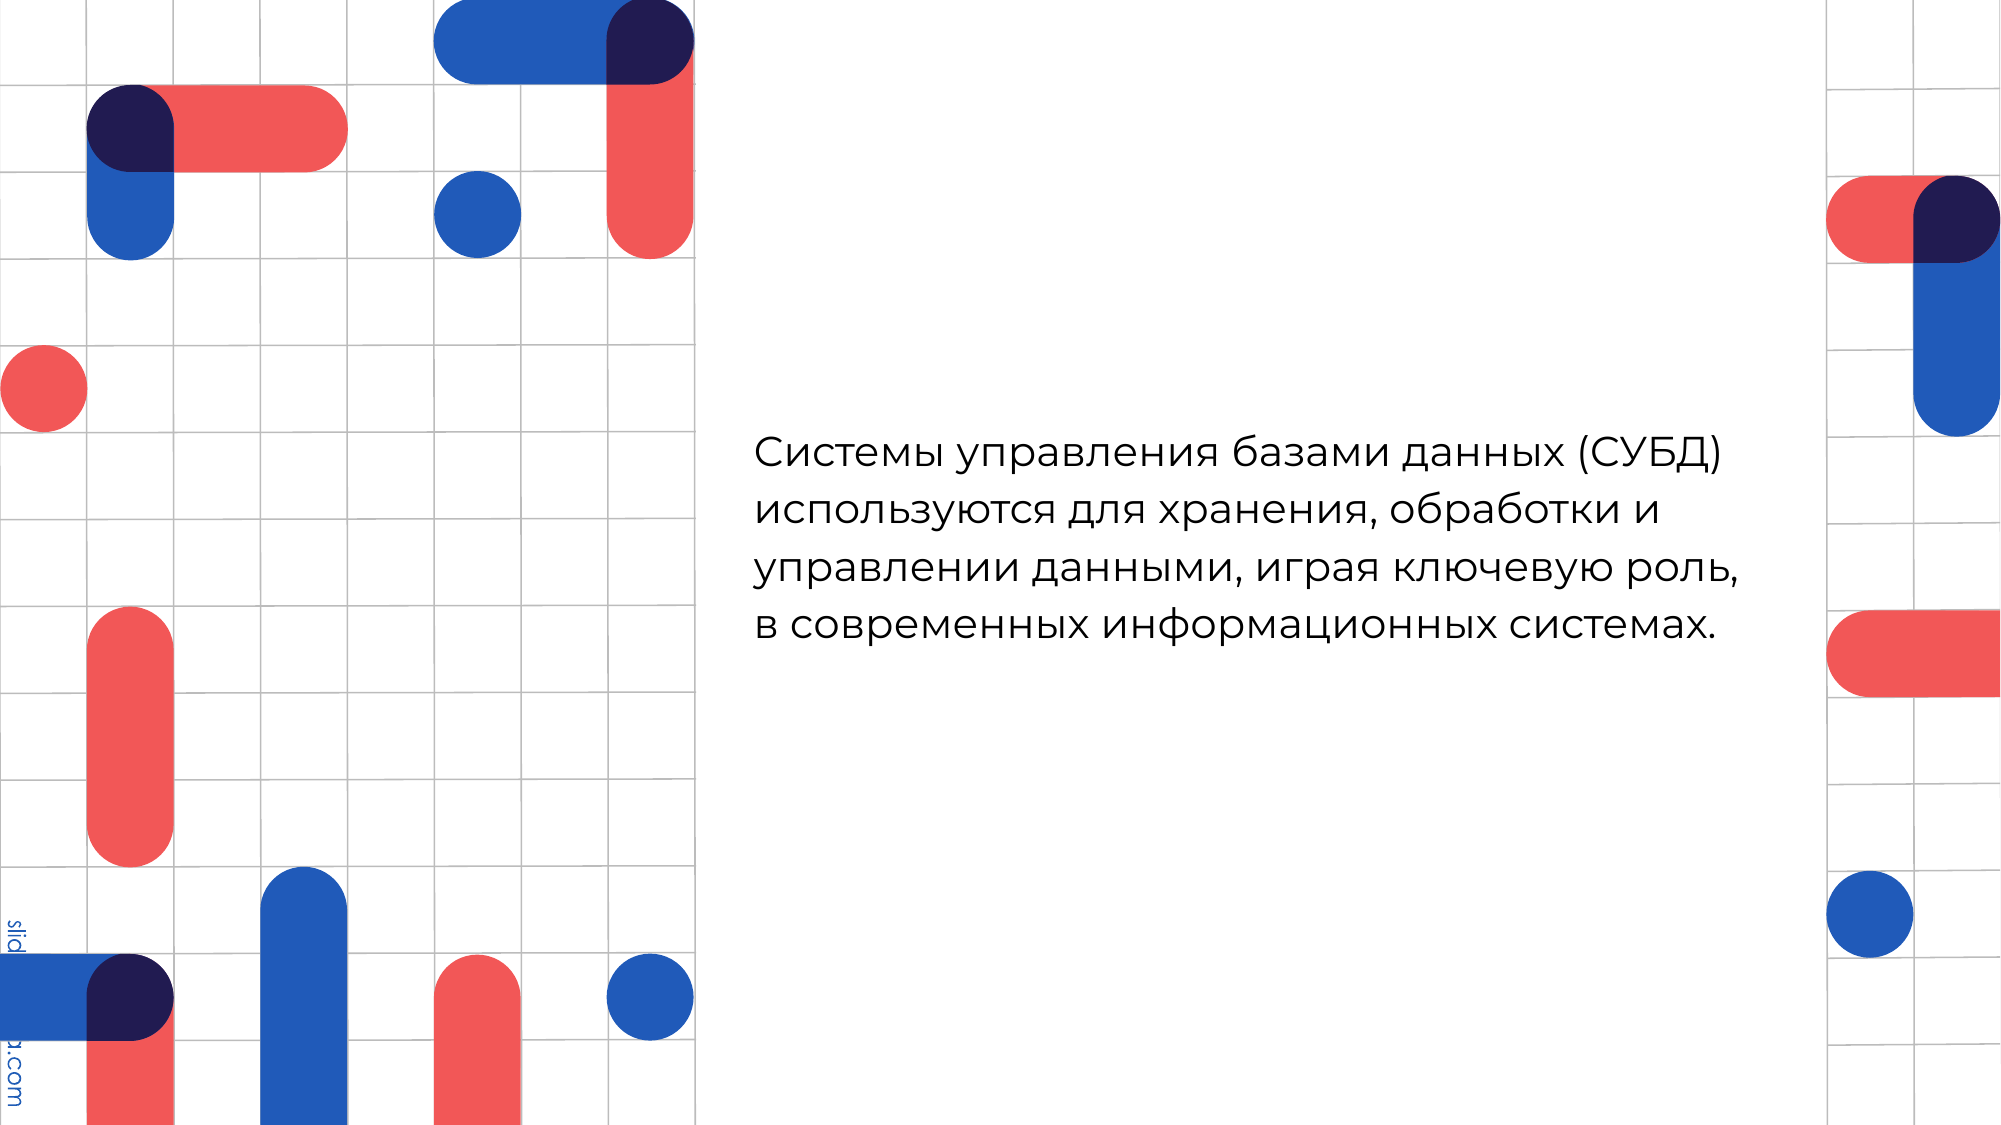

Системы управления базами данных (СУБД) используются для хранения, обработки и управлении данными, играя ключевую роль, в современных информационных системах.